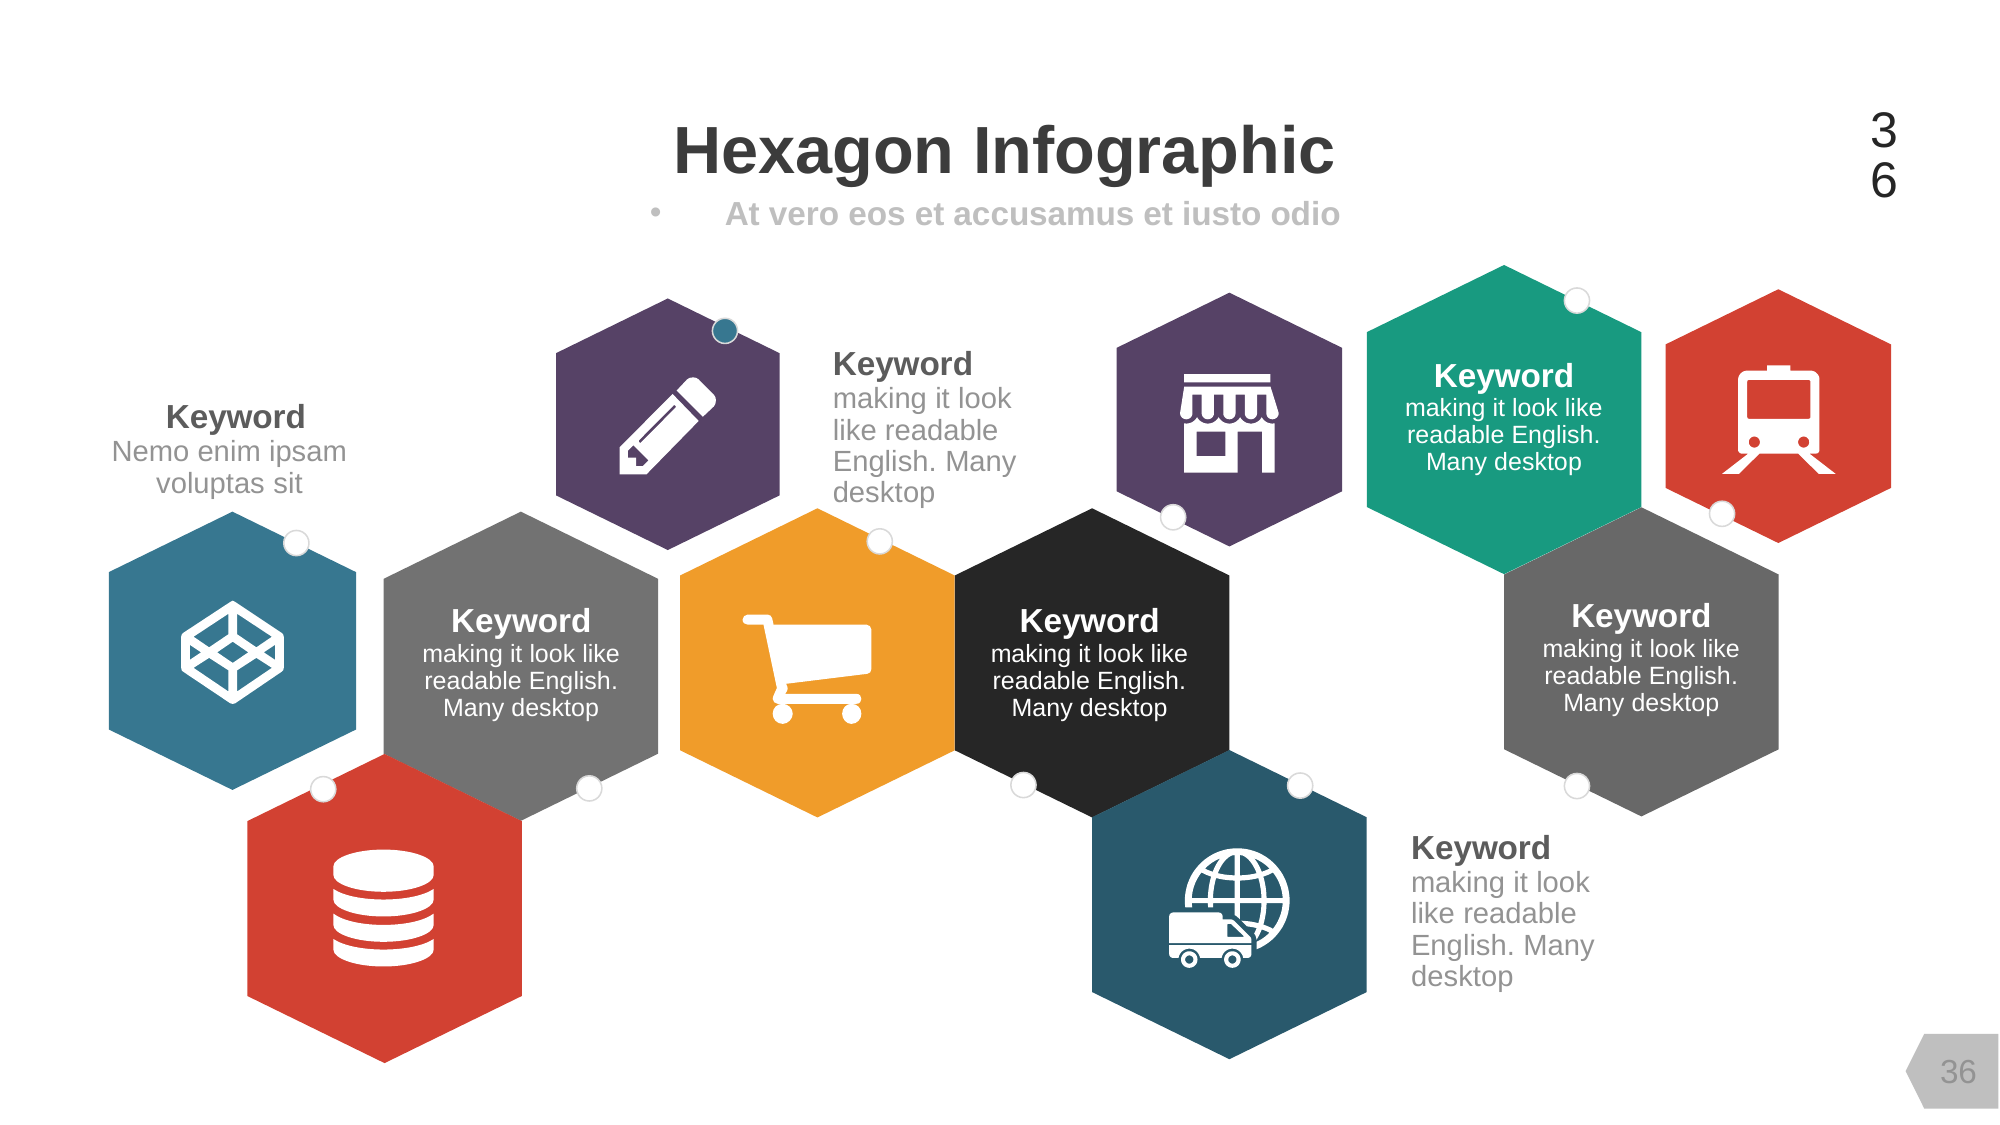

36
Hexagon Infographic
At vero eos et accusamus et iusto odio

Keyword
Keyword

making it look like readable English. Many desktop
making it look like readable English. Many desktop
Keyword
Nemo enim ipsam voluptas sit

Keyword

Keyword
Keyword

making it look like readable English. Many desktop
making it look like readable English. Many desktop
making it look like readable English. Many desktop

Keyword

making it look like readable English. Many desktop